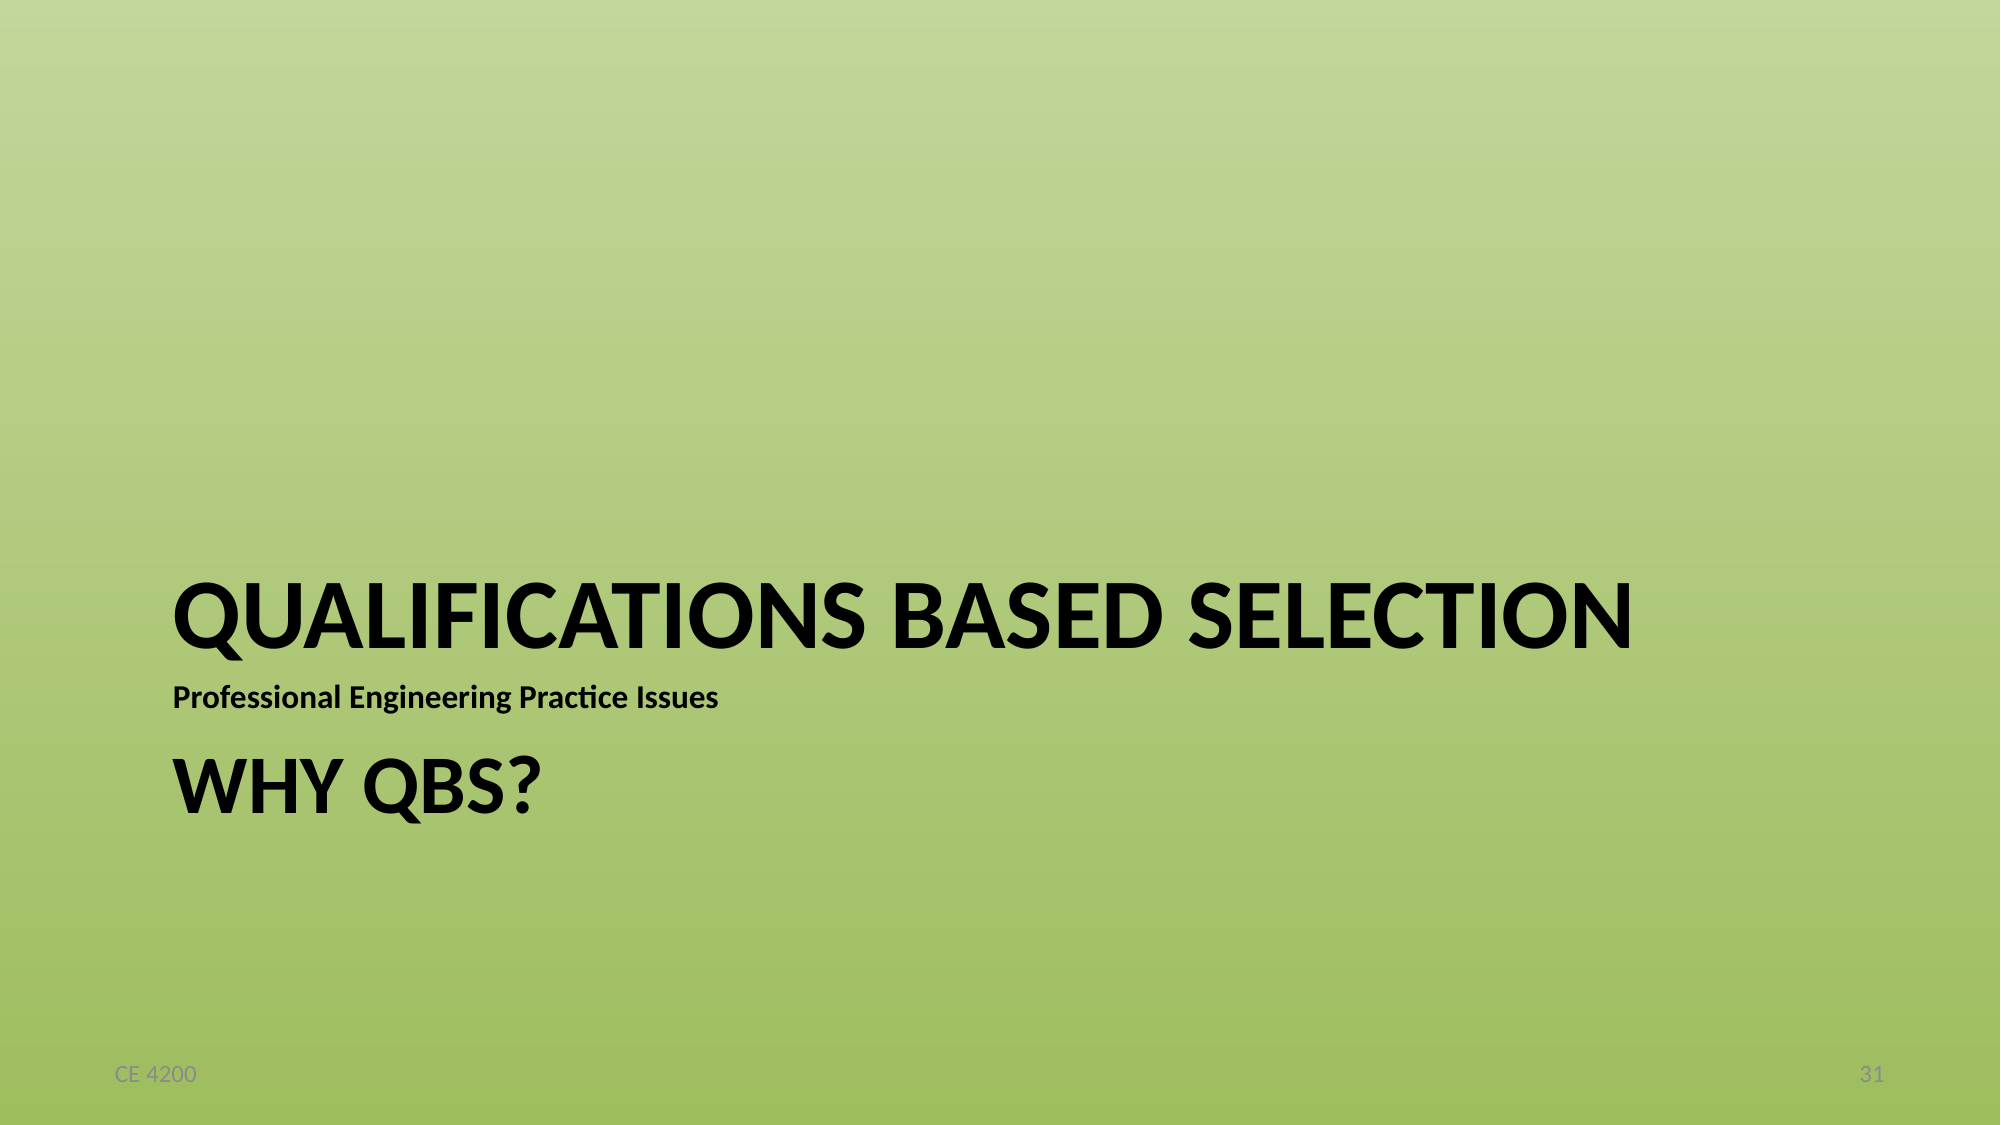

QUALIFICATIONS BASED SELECTION
Professional Engineering Practice Issues
# WHY QBS?
CE 4200
31